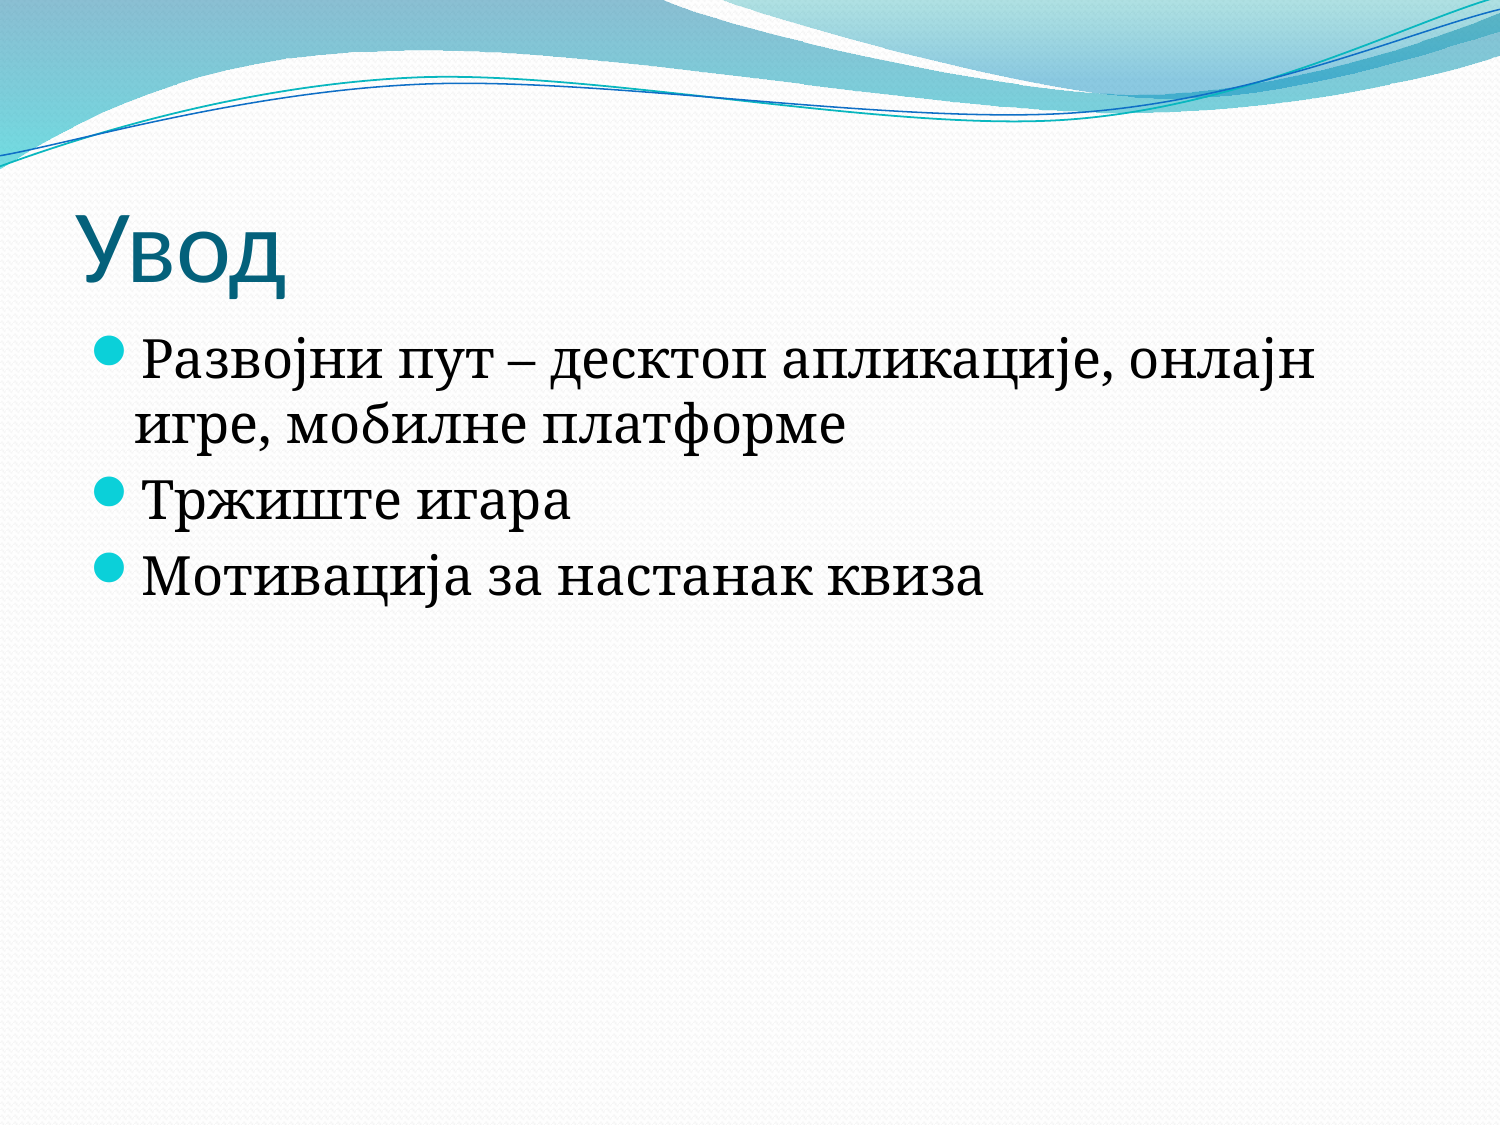

# Увод
Развојни пут – десктоп апликације, онлајн игре, мобилне платформе
Тржиште игара
Мотивација за настанак квиза